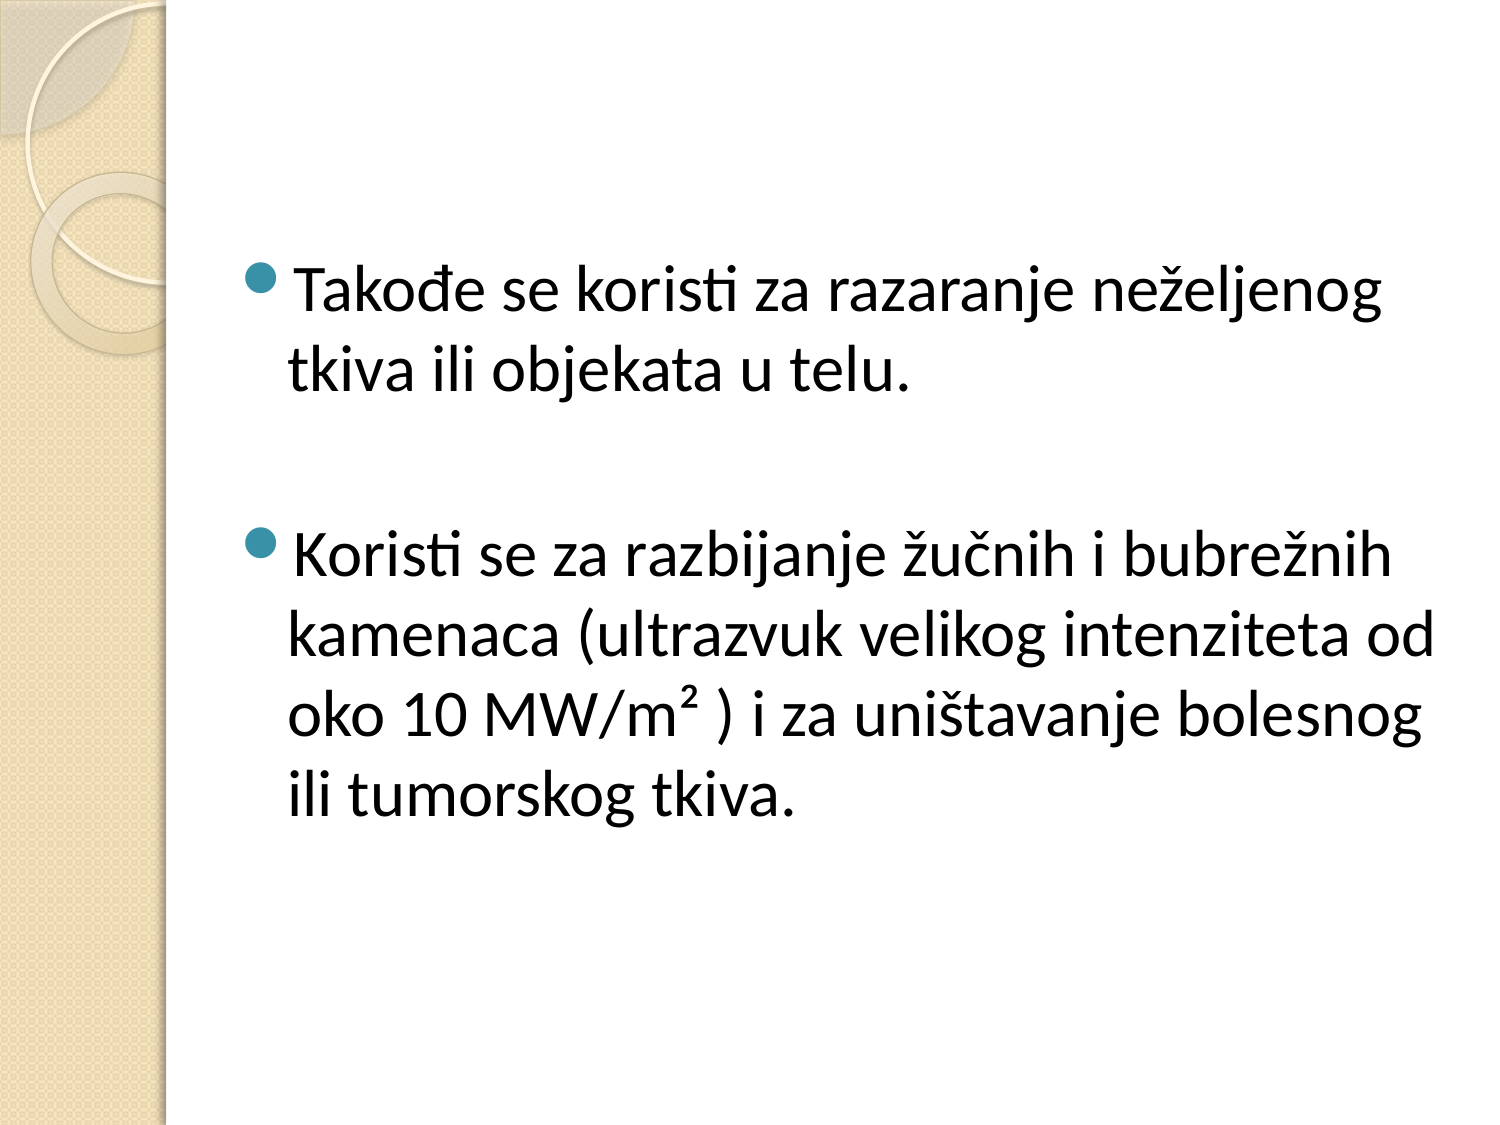

Takođe se koristi za razaranje neželjenog tkiva ili objekata u telu.

Koristi se za razbijanje žučnih i bubrežnih kamenaca (ultrazvuk velikog intenziteta od oko 10 MW/m² ) i za uništavanje bolesnog ili tumorskog tkiva.